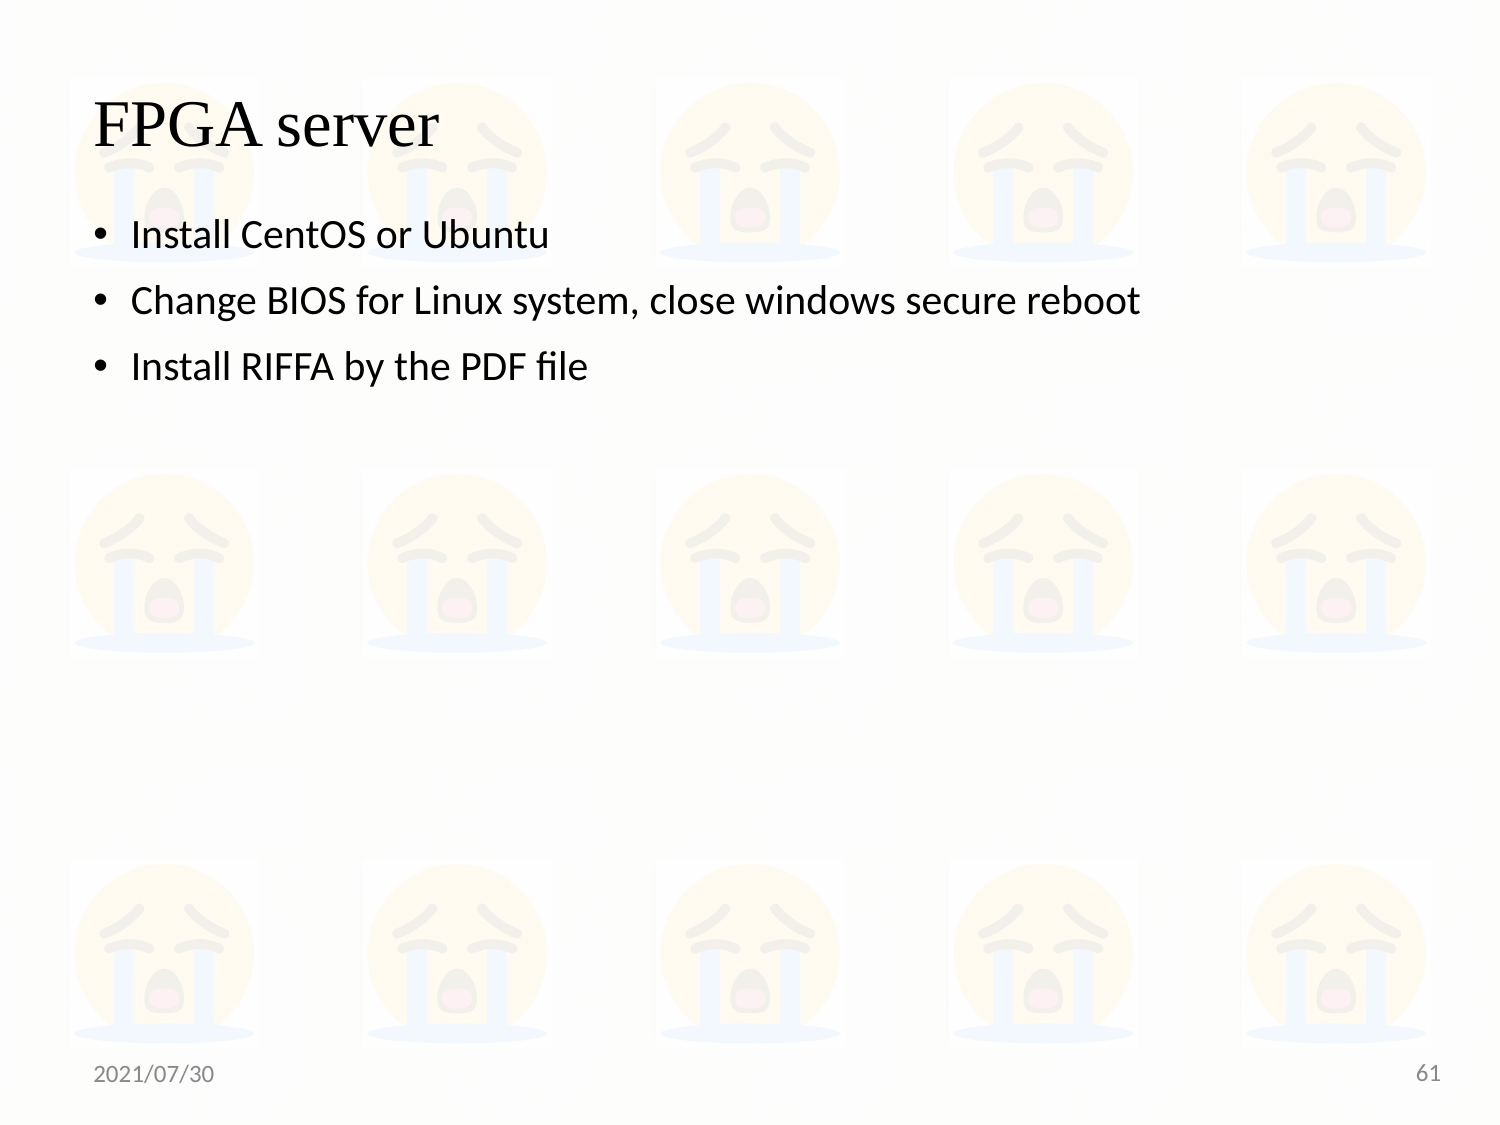

# FPGA server
Install CentOS or Ubuntu
Change BIOS for Linux system, close windows secure reboot
Install RIFFA by the PDF file

61
2021/07/30